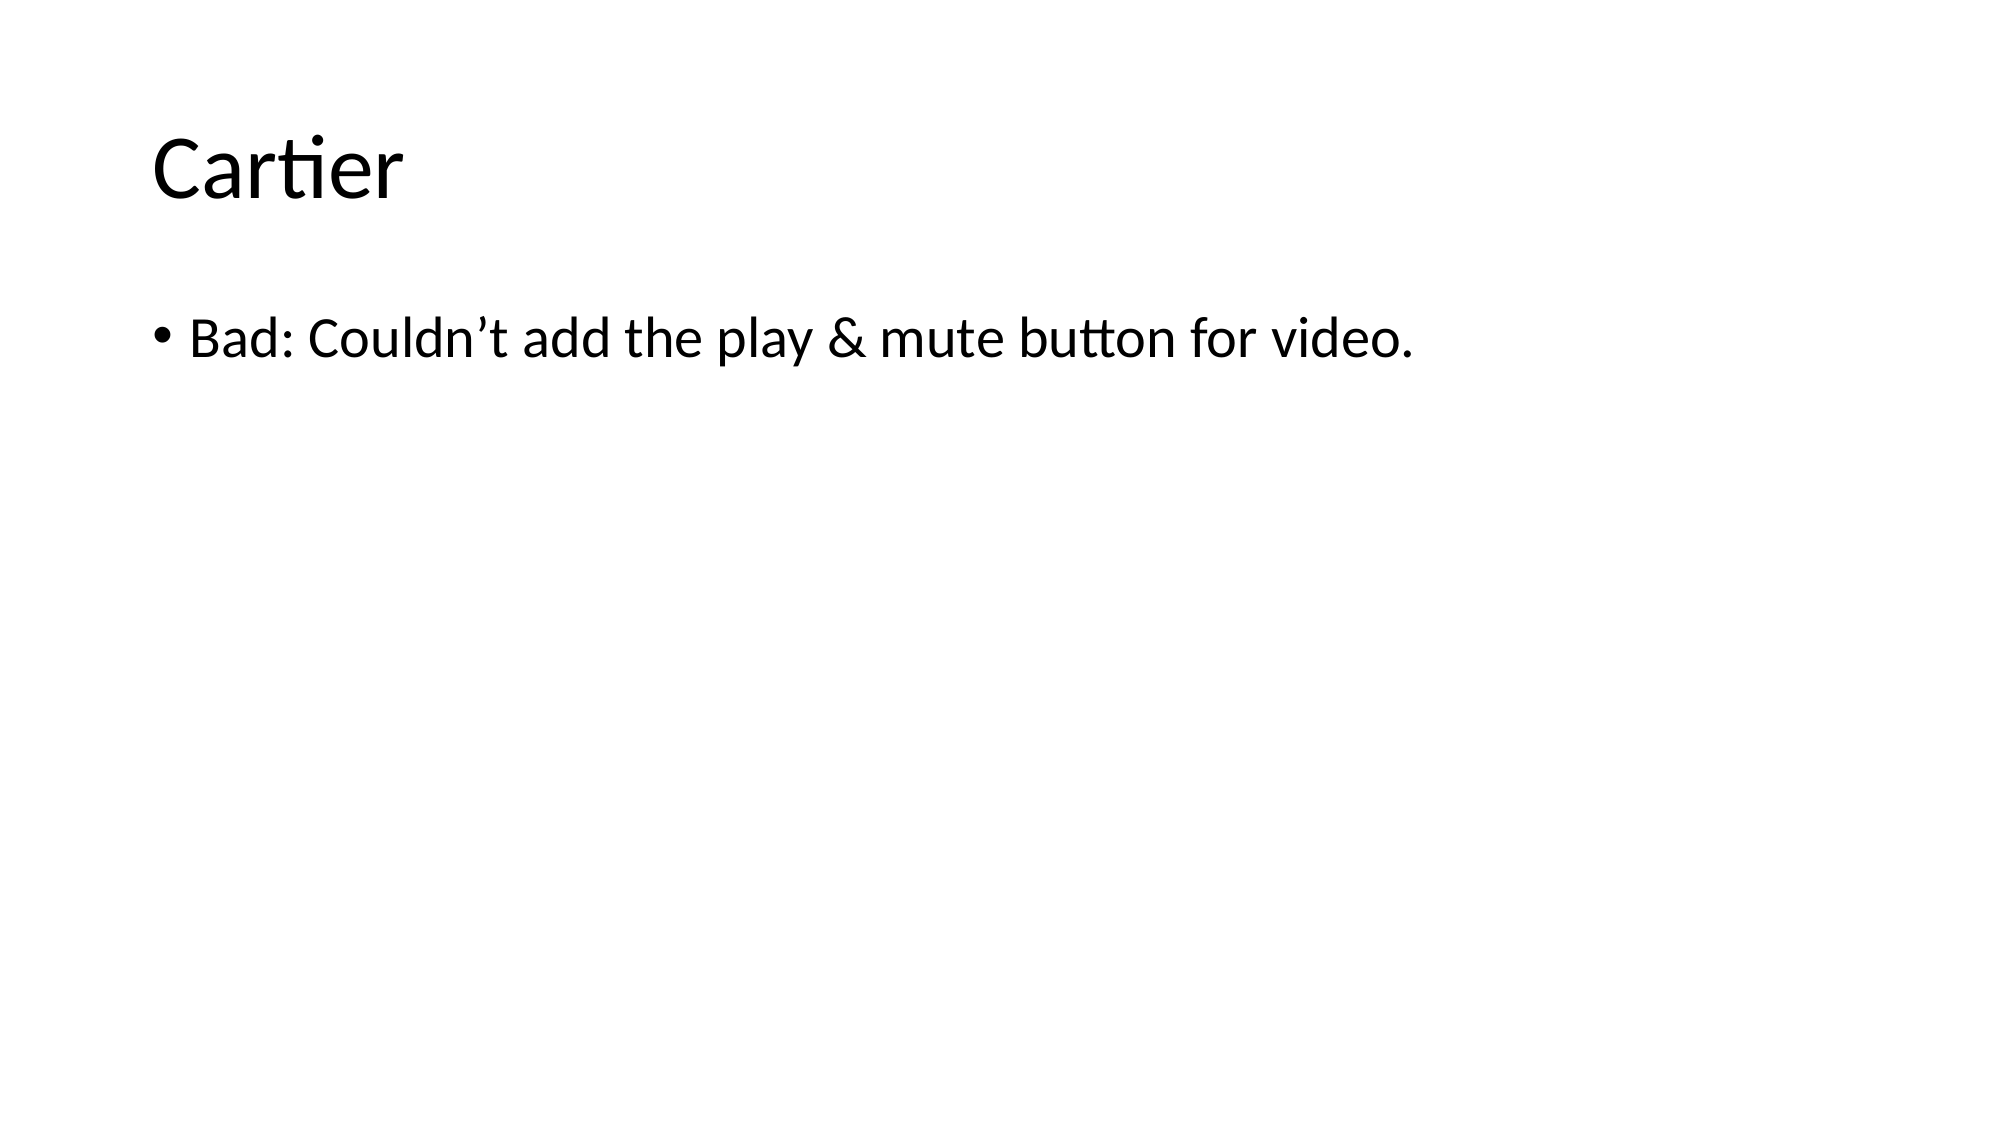

# Cartier
Bad: Couldn’t add the play & mute button for video.